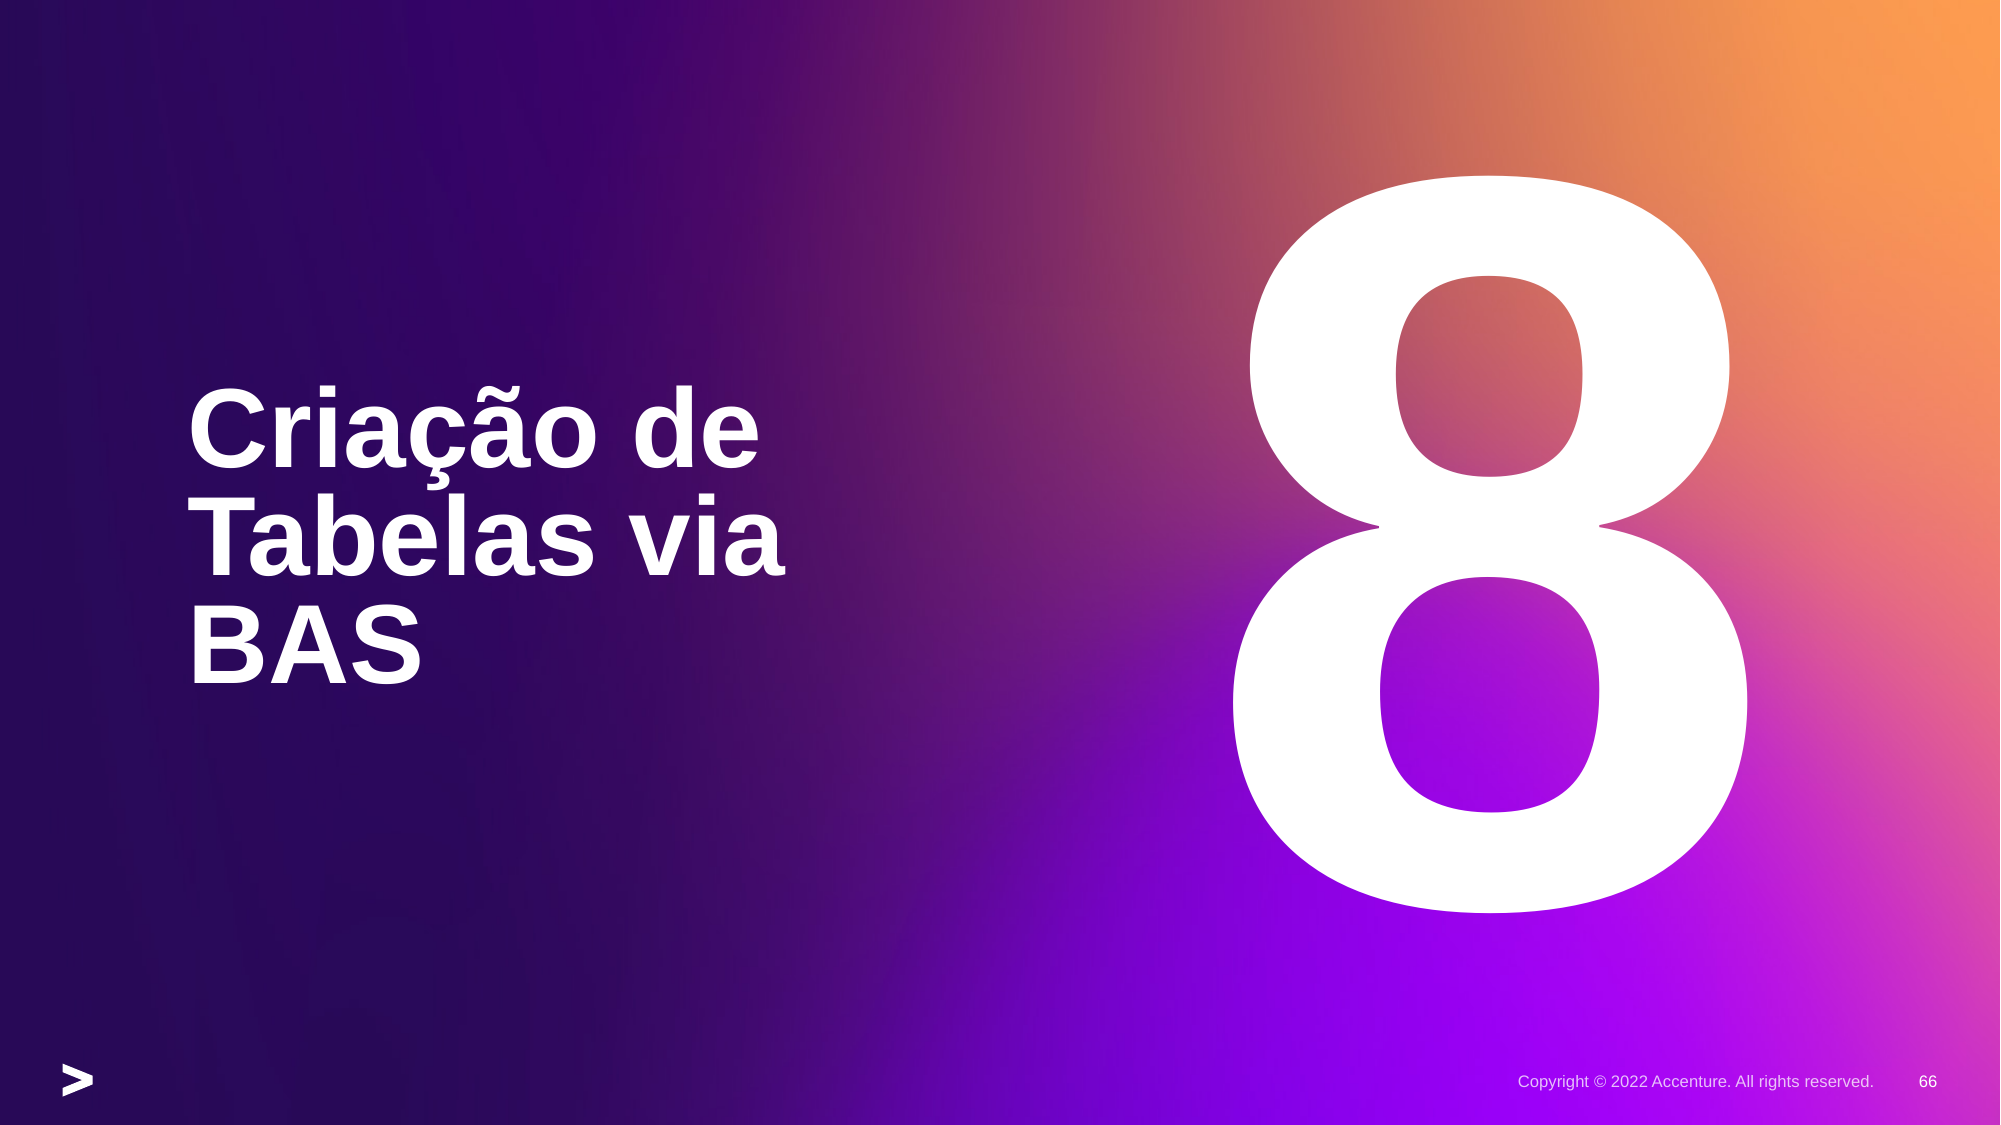

8
# Criação de Tabelas via BAS
Copyright © 2022 Accenture. All rights reserved.
66